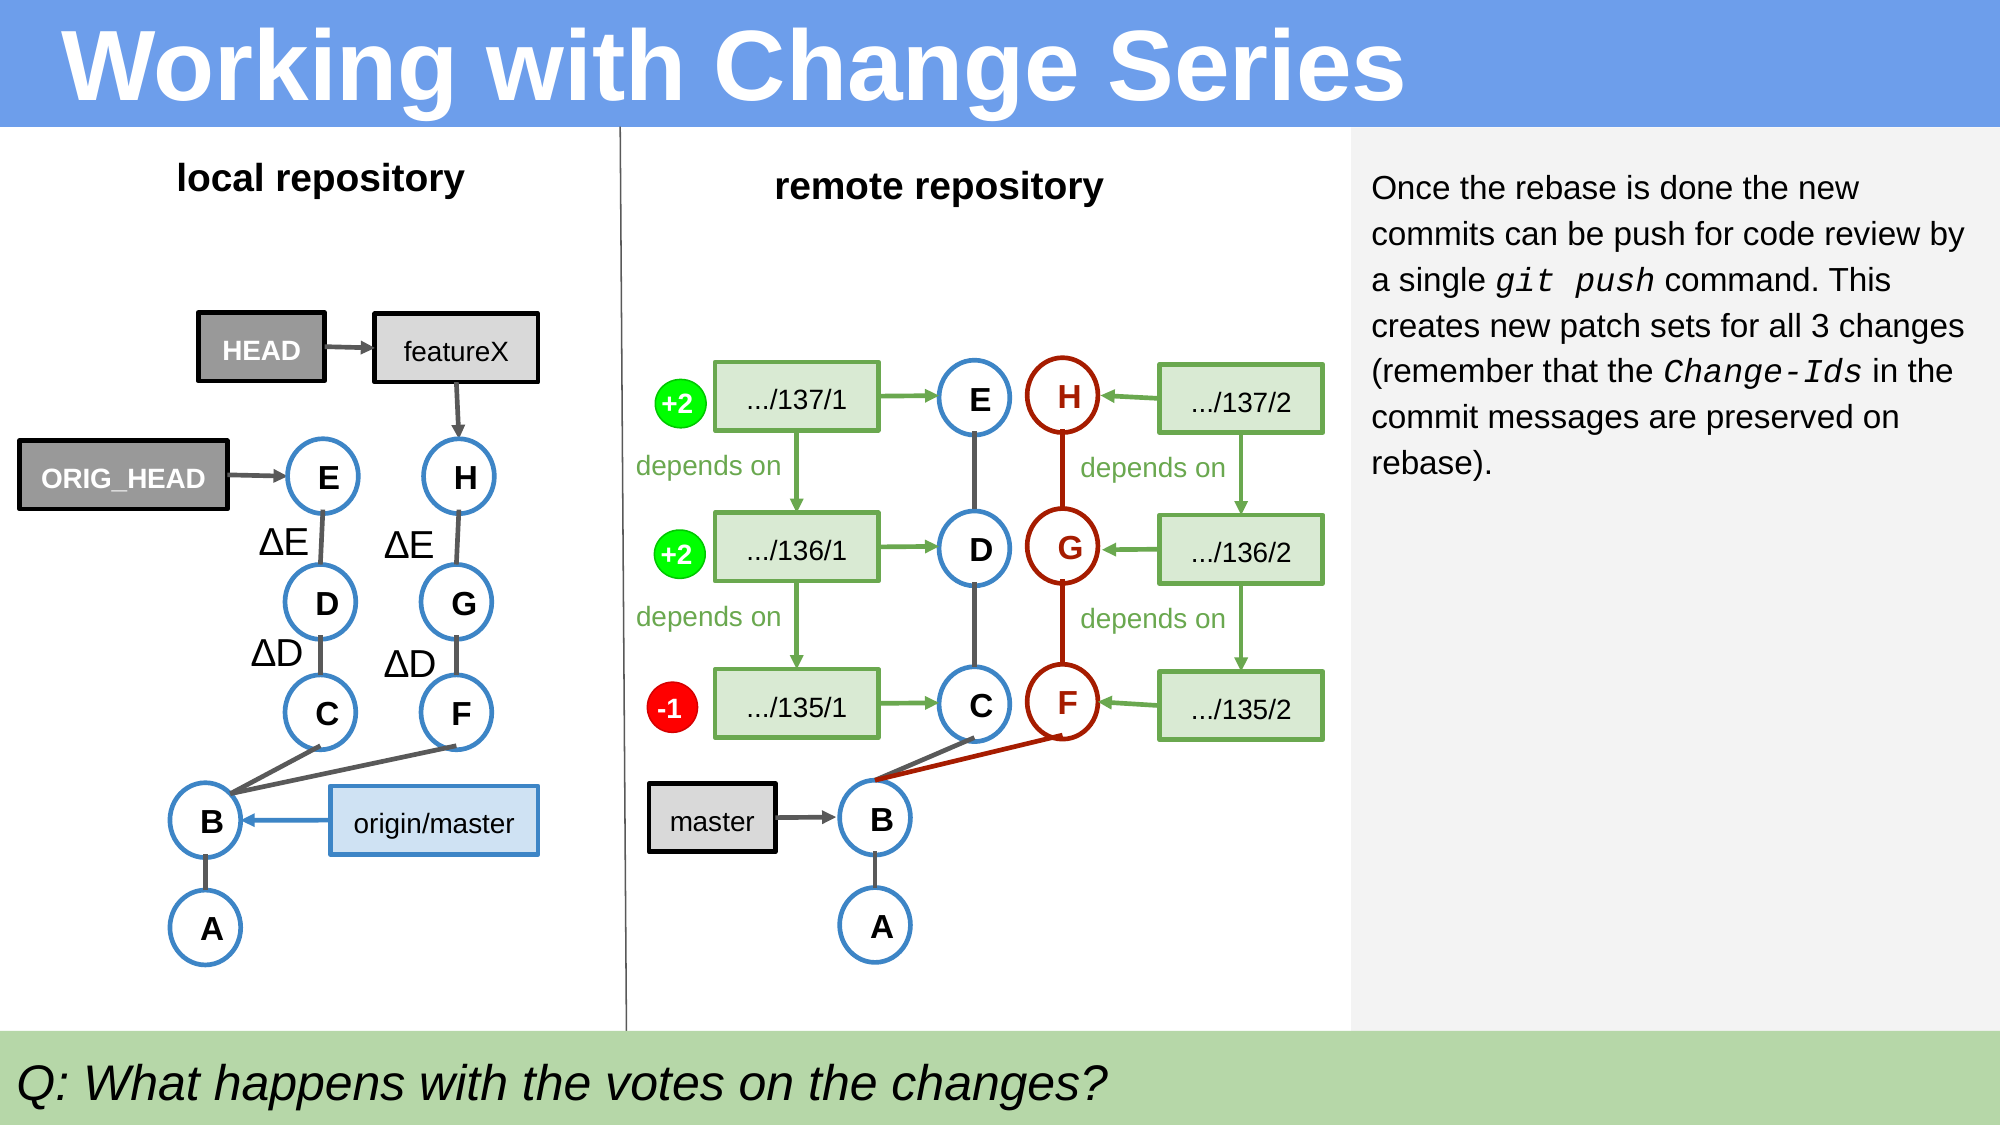

# Working with Change Series

local repository
Once the rebase is done the new commits can be push for code review by a single git push command. This creates new patch sets for all 3 changes (remember that the Change-Ids in the commit messages are preserved on rebase).
remote repository
HEAD
featureX
H
E
.../137/1
.../137/2
+2

depends on
depends on
E
H
ORIG_HEAD
∆E
∆E
G
D
.../136/1
.../136/2
+2

D
G
depends on
depends on
∆D
∆D
F
C
.../135/1
-1

.../135/2
C
F
B
B
master
origin/master
A
A

Q: What happens with the votes on the changes?